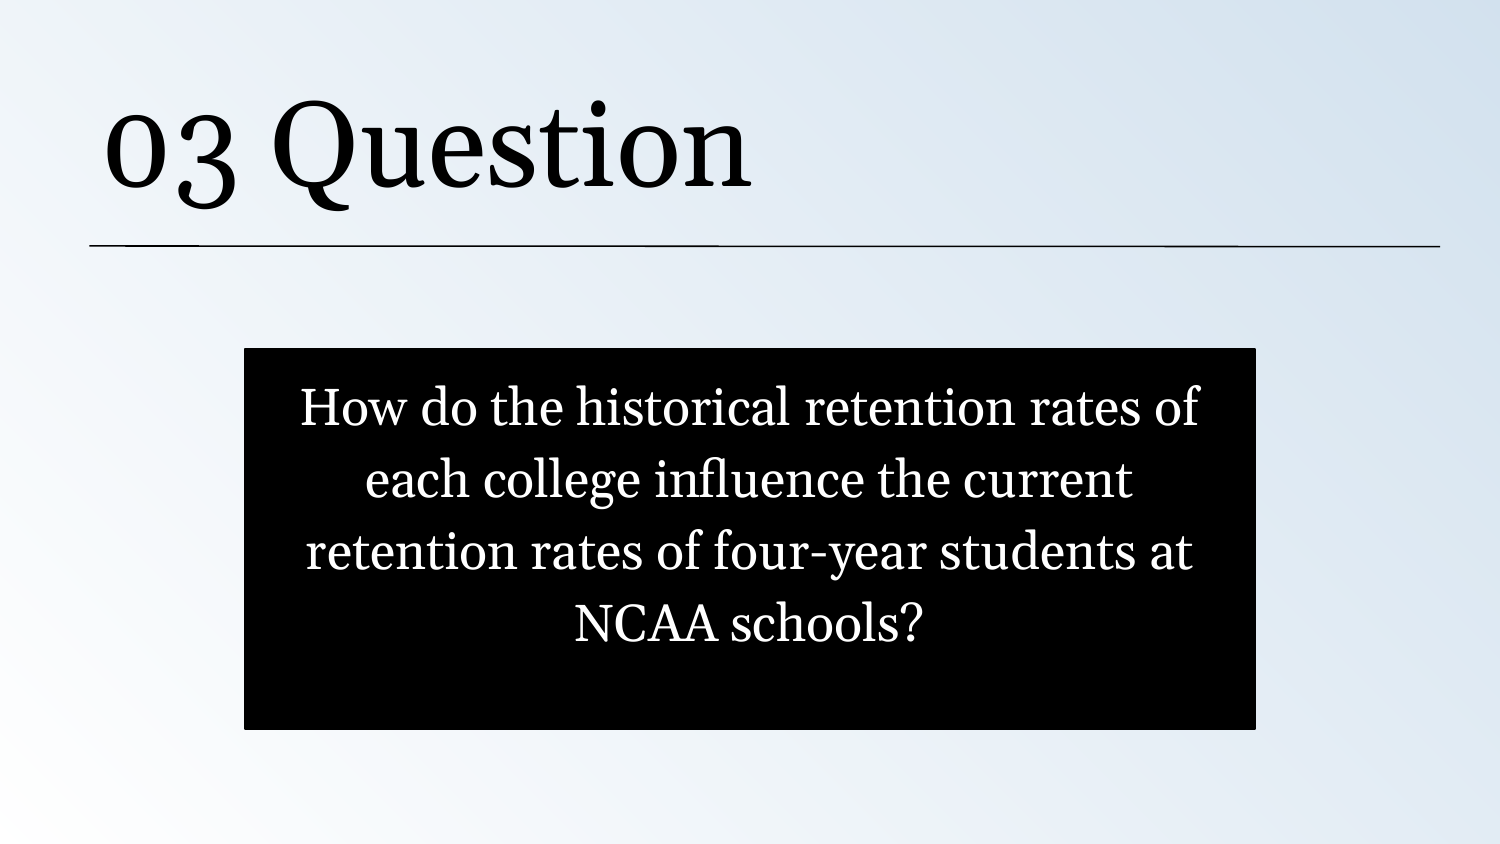

# 03 Question
How do the historical retention rates of each college influence the current retention rates of four-year students at NCAA schools?